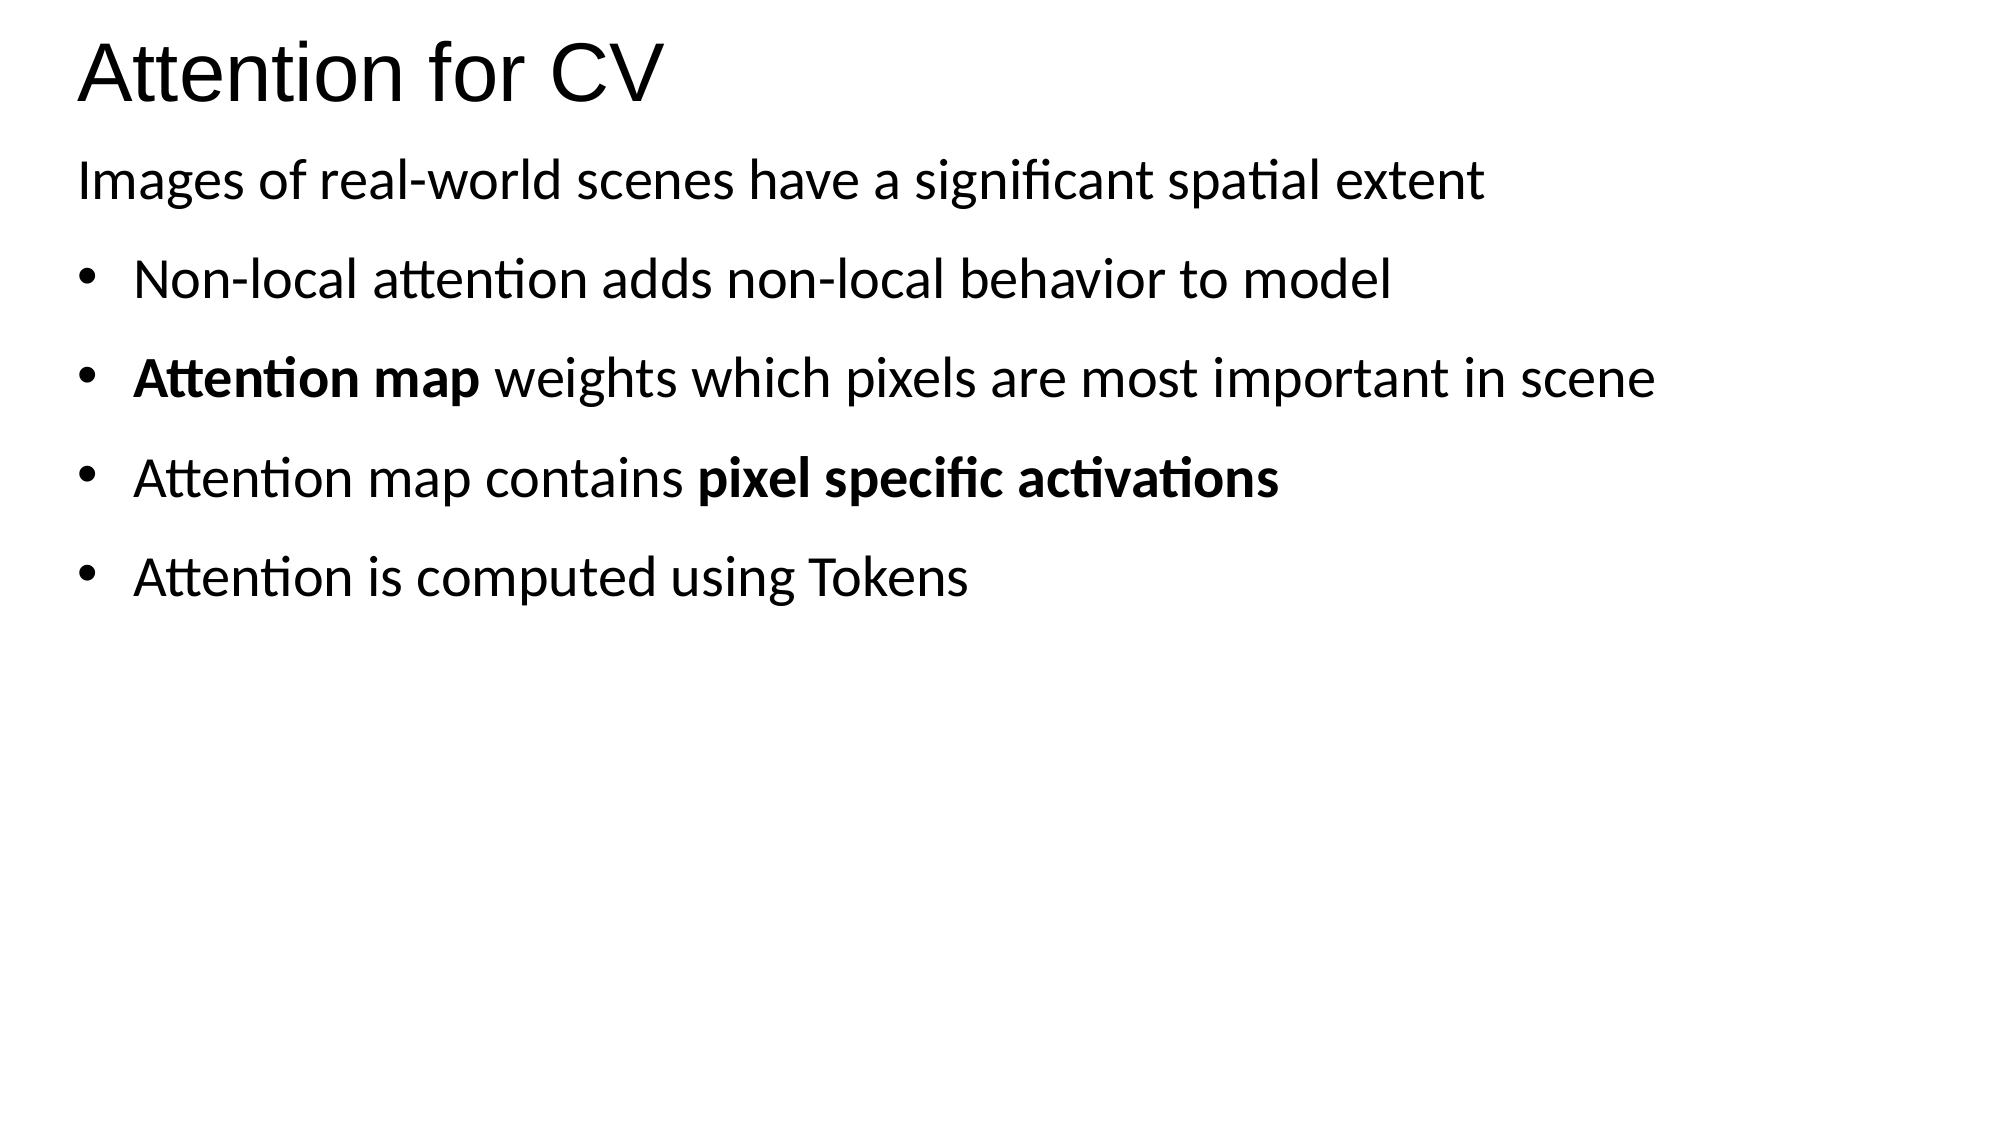

# Attention for CV
Images of real-world scenes have a significant spatial extent
Non-local attention adds non-local behavior to model
Attention map weights which pixels are most important in scene
Attention map contains pixel specific activations
Attention is computed using Tokens